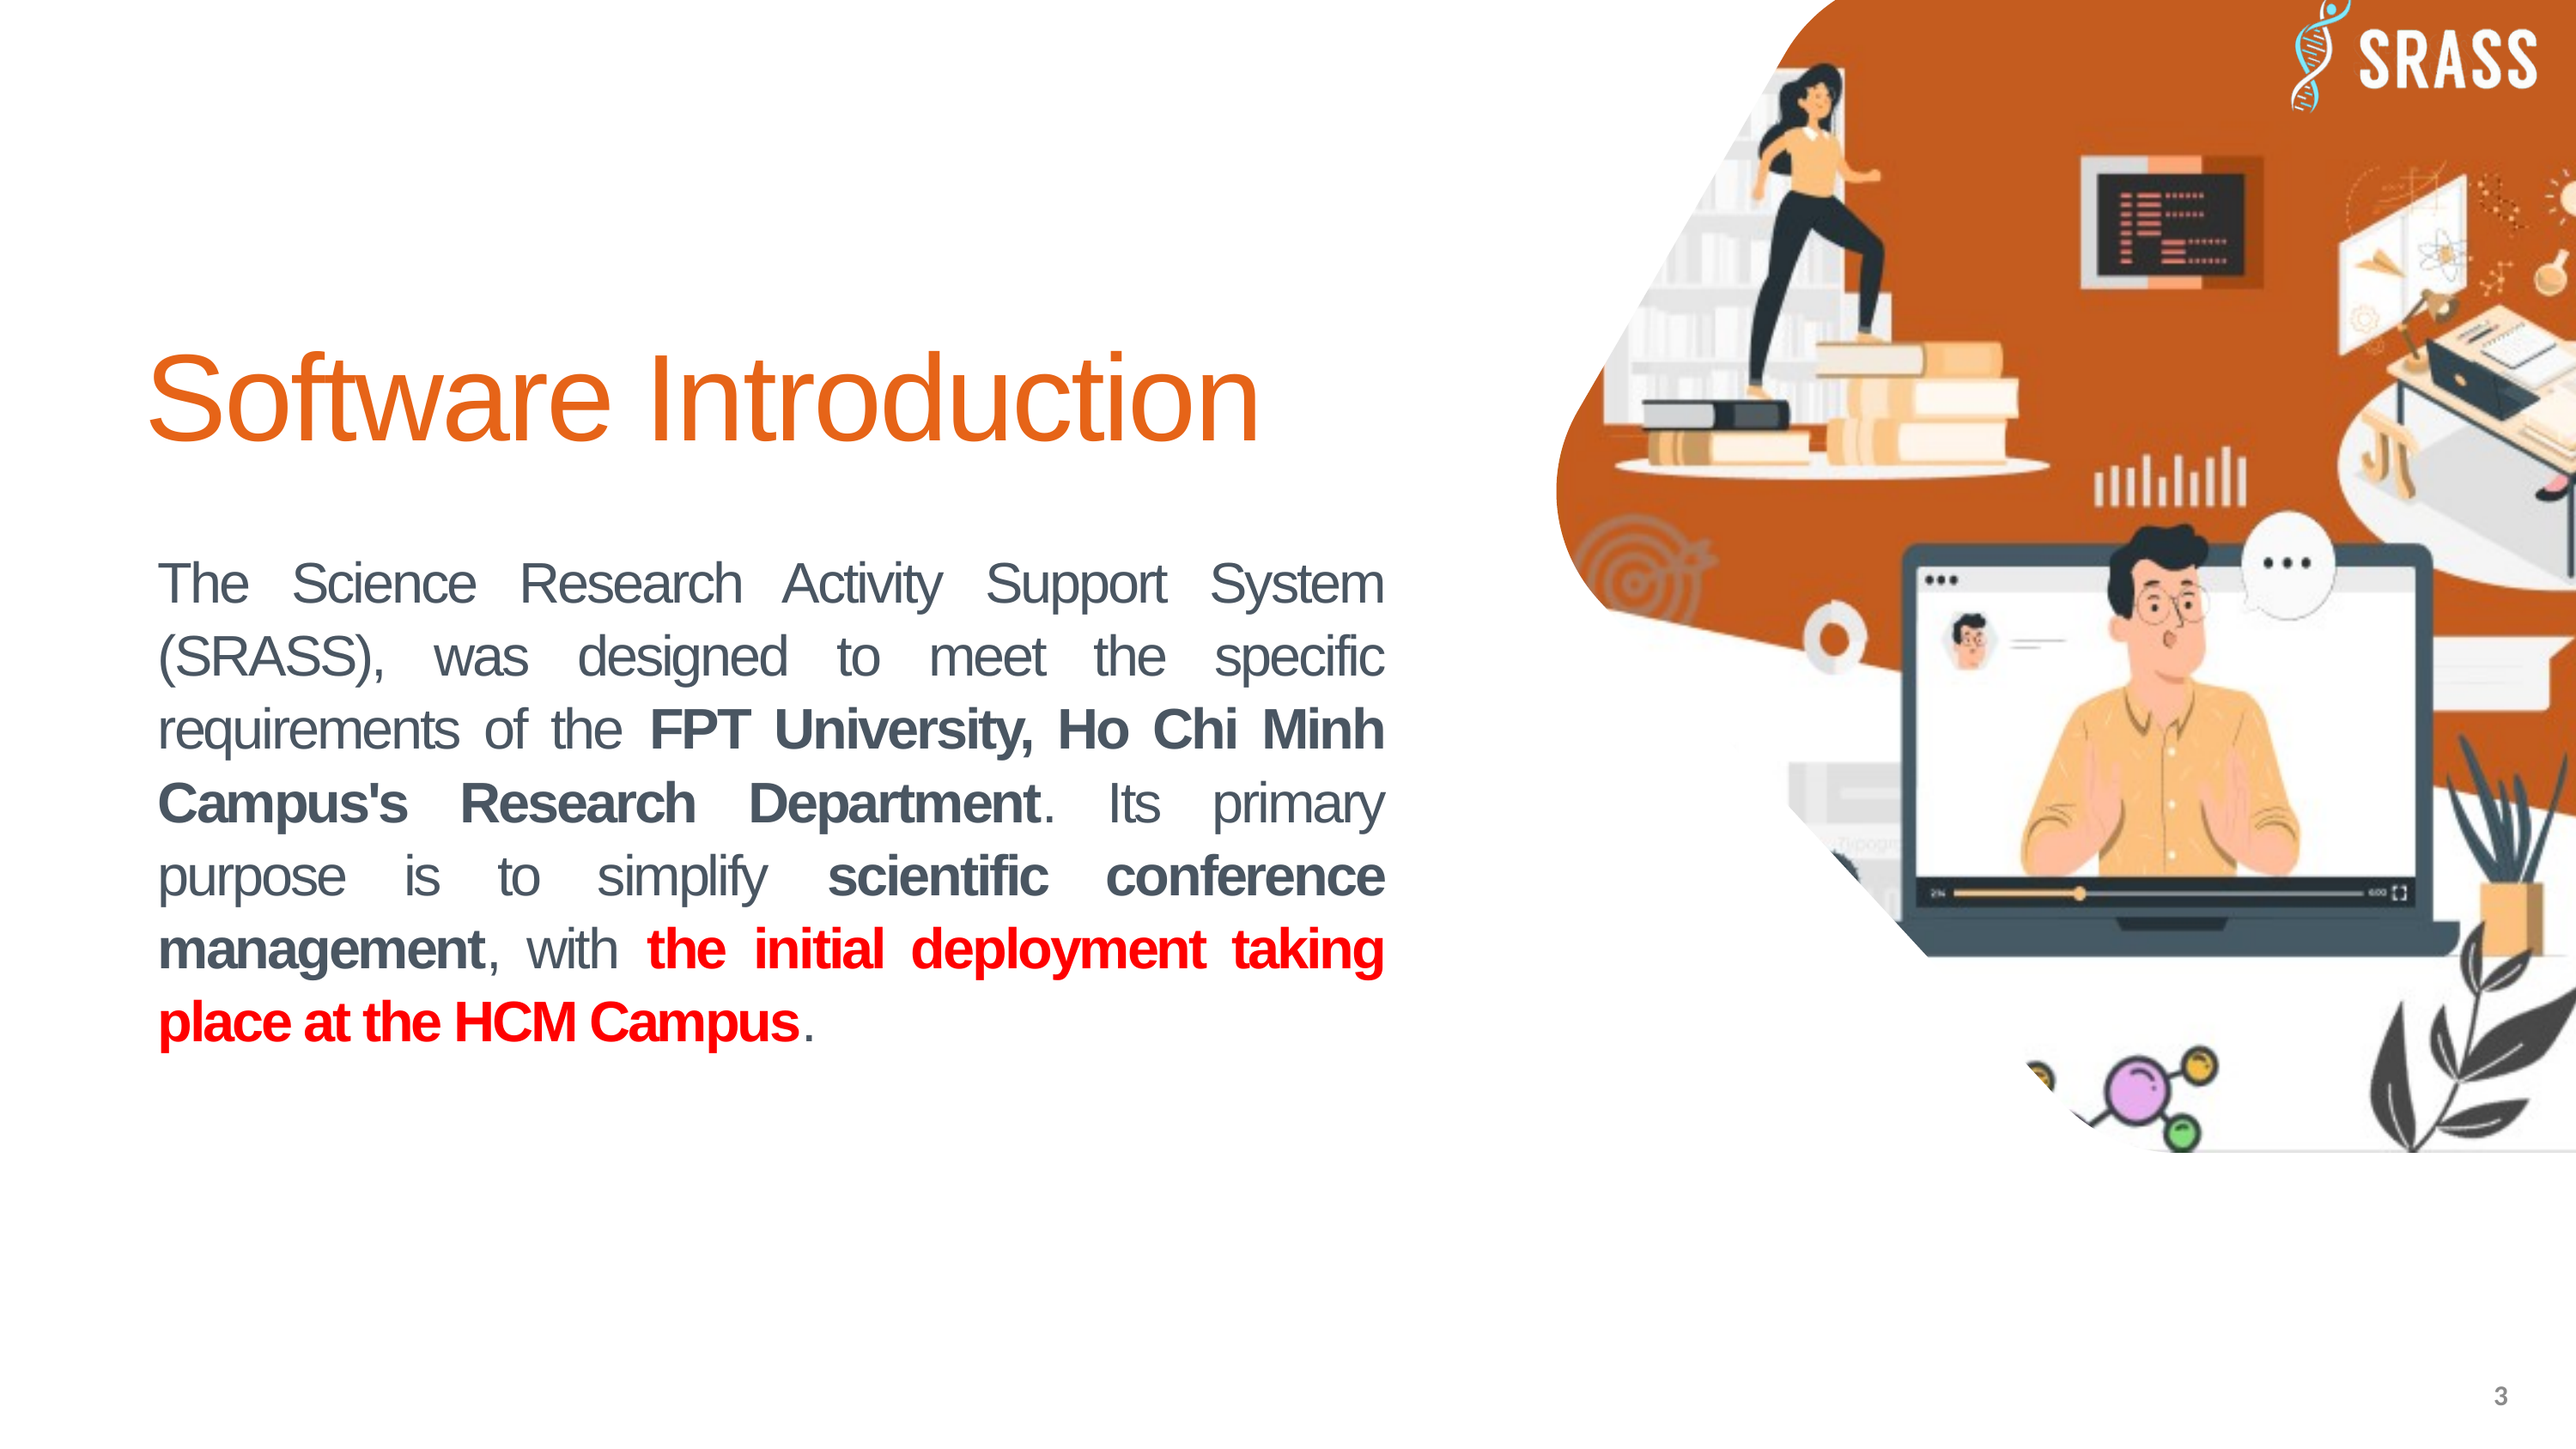

Software Introduction
The Science Research Activity Support System (SRASS), was designed to meet the specific requirements of the FPT University, Ho Chi Minh Campus's Research Department. Its primary purpose is to simplify scientific conference management, with the﻿ initial deployment taking place at the HCM Campus.
3